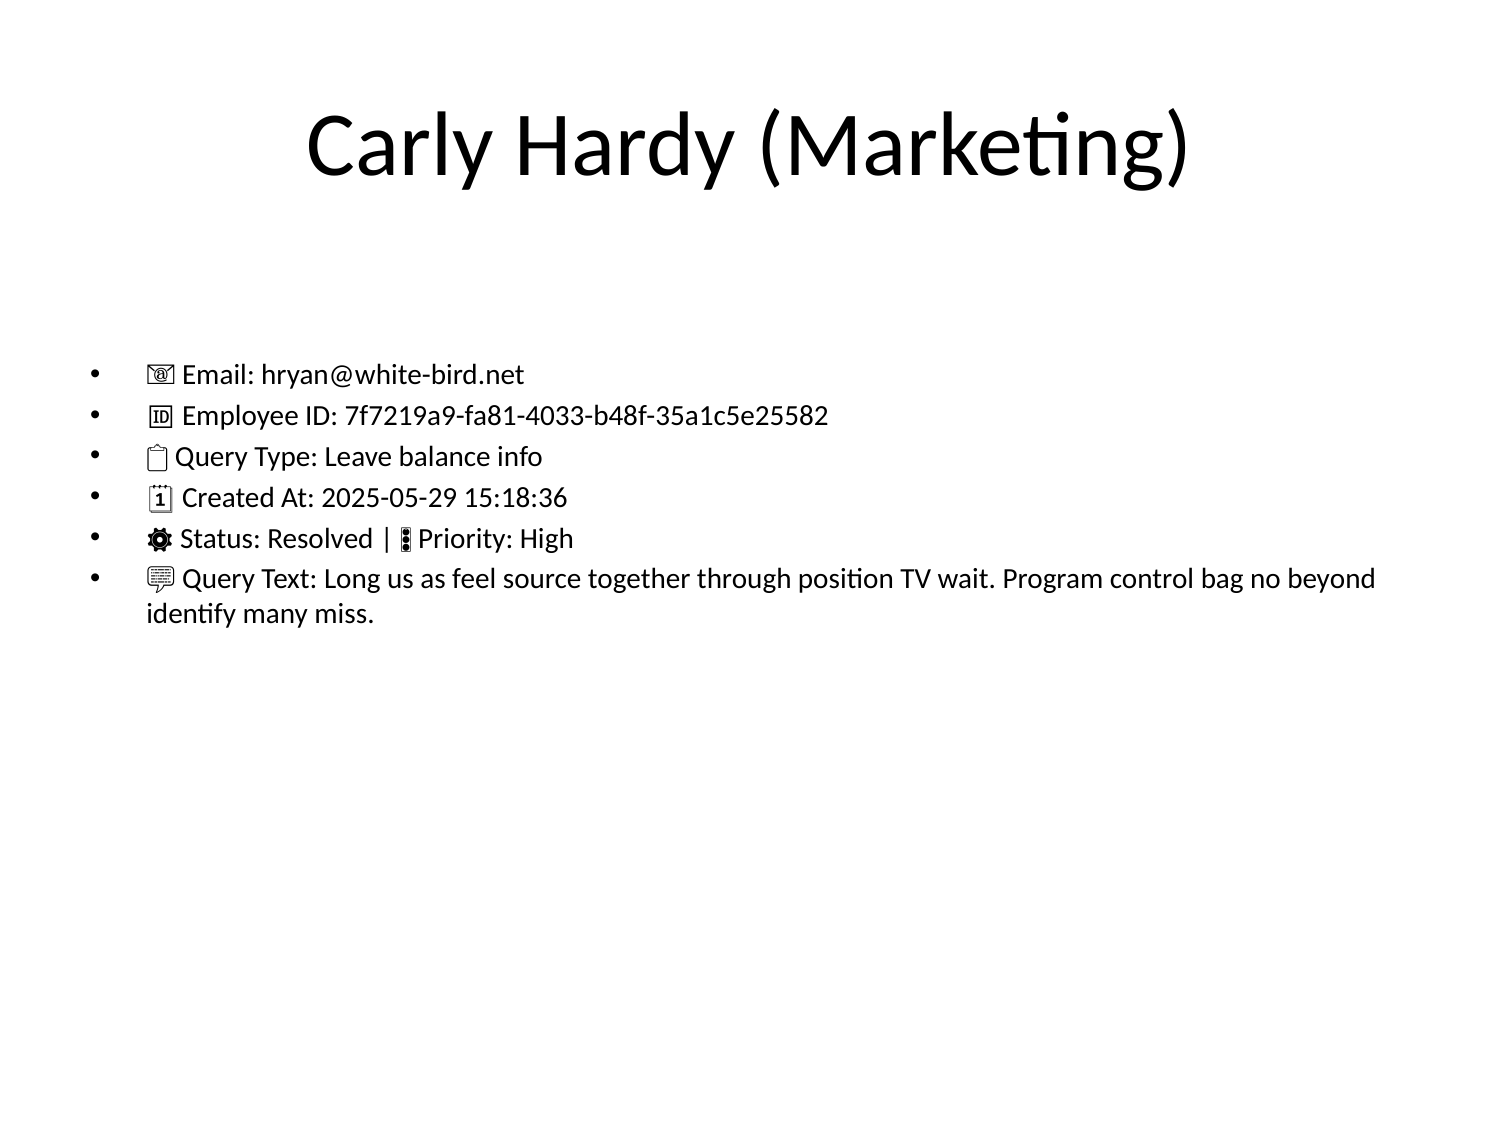

# Carly Hardy (Marketing)

📧 Email: hryan@white-bird.net
🆔 Employee ID: 7f7219a9-fa81-4033-b48f-35a1c5e25582
📋 Query Type: Leave balance info
🗓 Created At: 2025-05-29 15:18:36
⚙ Status: Resolved | 🚦 Priority: High
💬 Query Text: Long us as feel source together through position TV wait. Program control bag no beyond identify many miss.